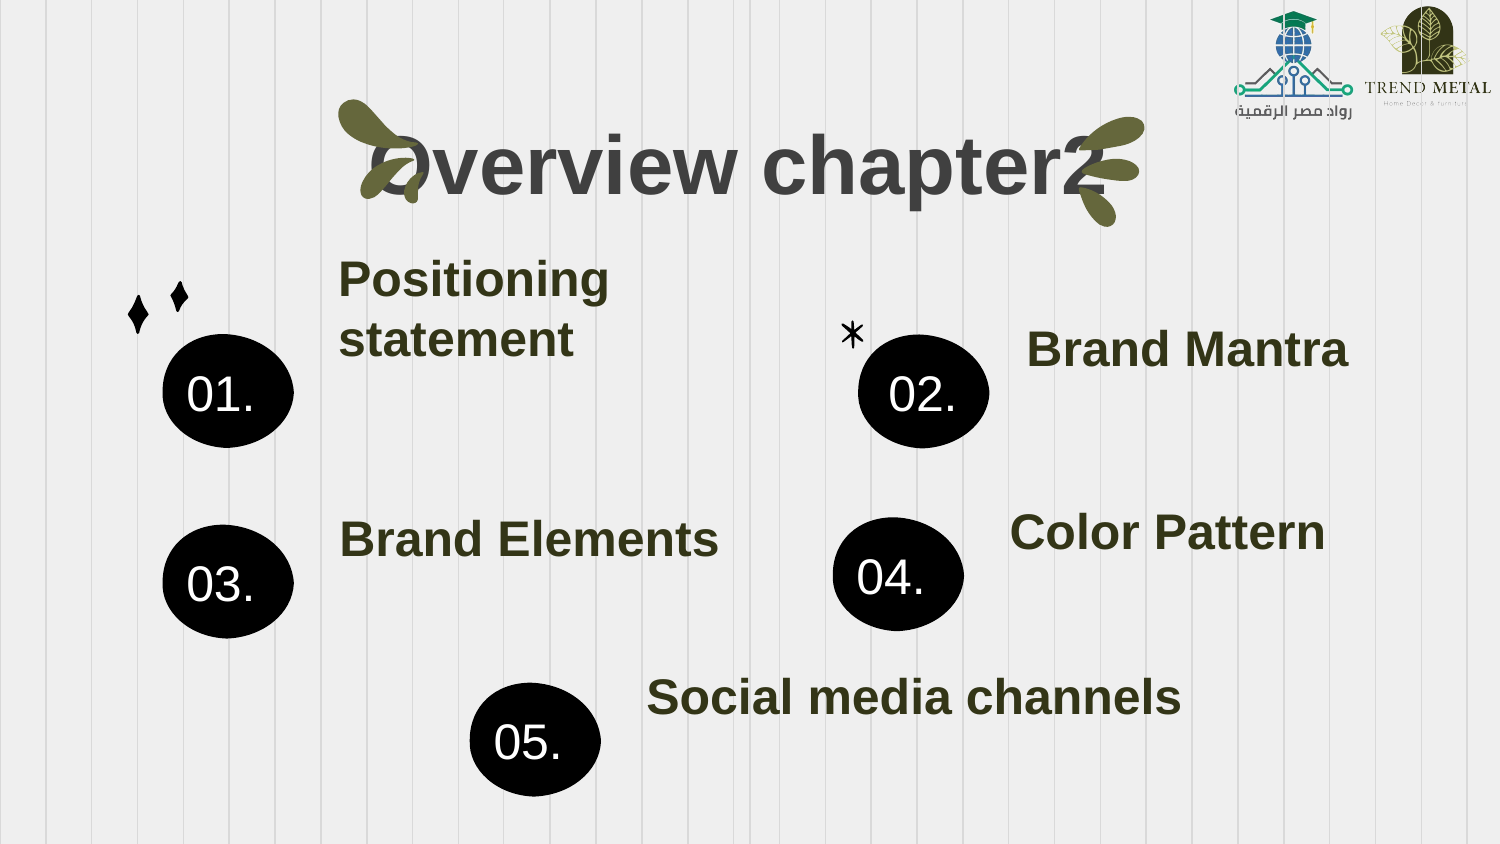

# Overview chapter2

Positioning statement
Brand Mantra

01.
02.
Color Pattern
Brand Elements

04.
03.
Social media channels

05.